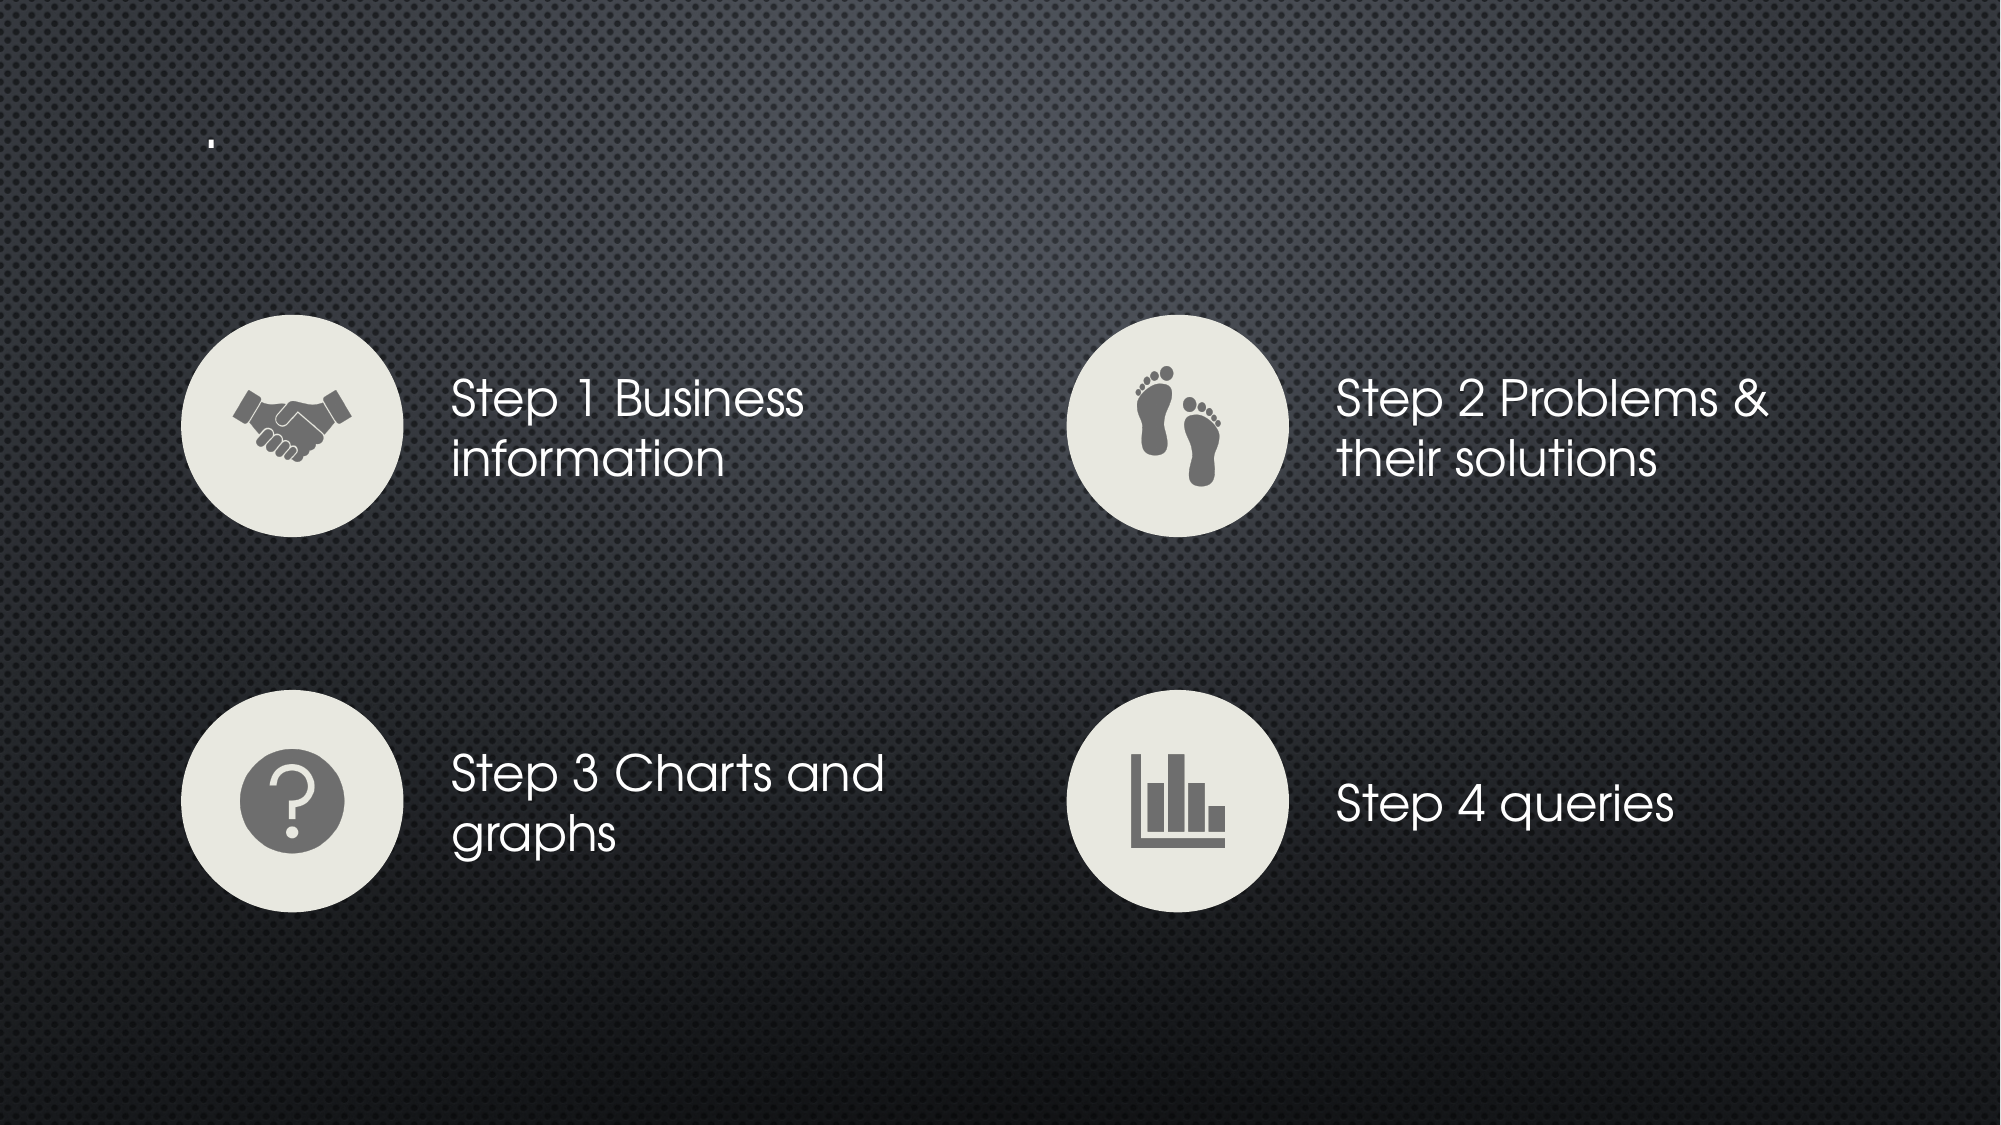

# .
Step 1 Business information
Step 2 Problems & their solutions
Step 3 Charts and graphs
Step 4 queries